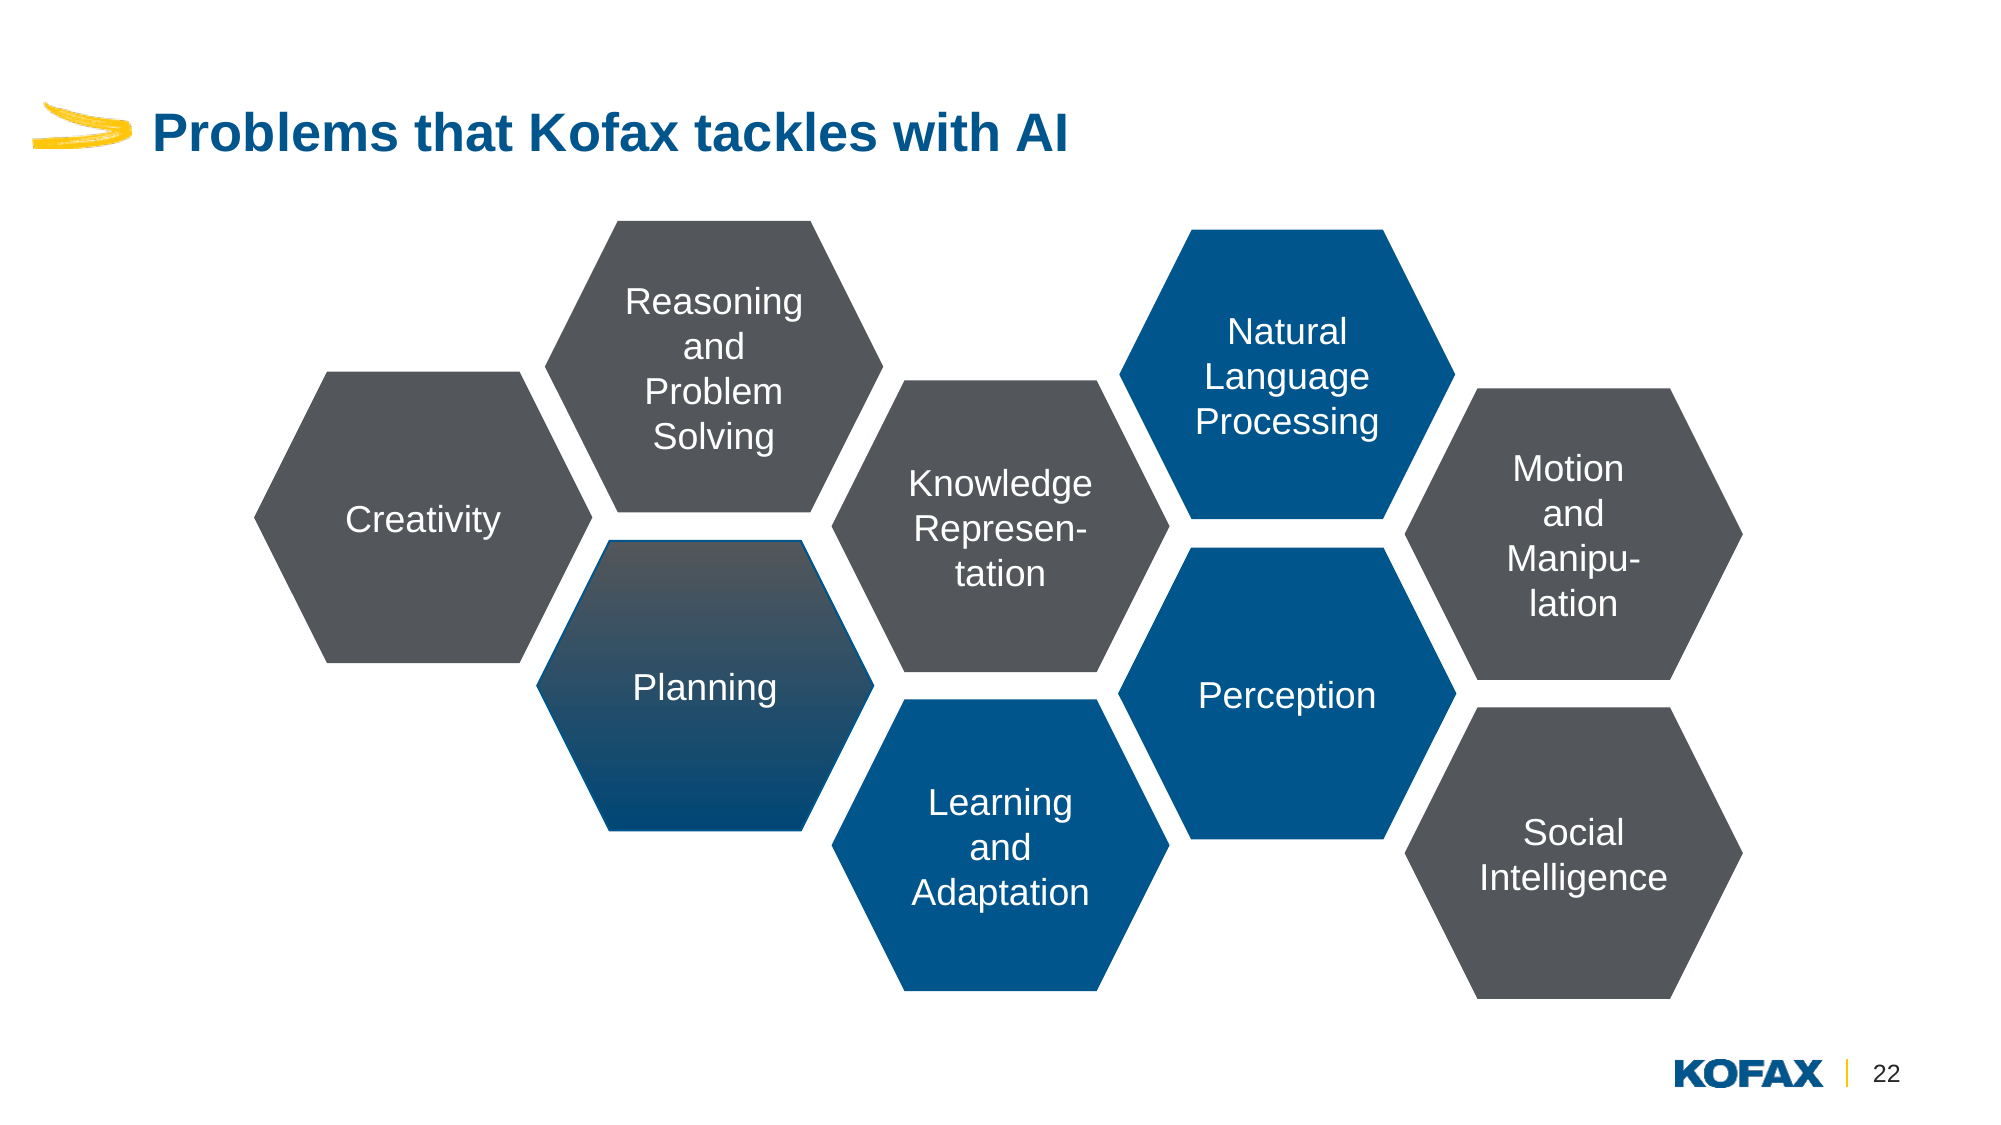

# Problems that Kofax tackles with AI
Reasoning and Problem Solving
Natural Language Processing
Creativity
Knowledge Represen-tation
Motion
and Manipu-lation
Planning
Perception
Learning and Adaptation
Social Intelligence
22